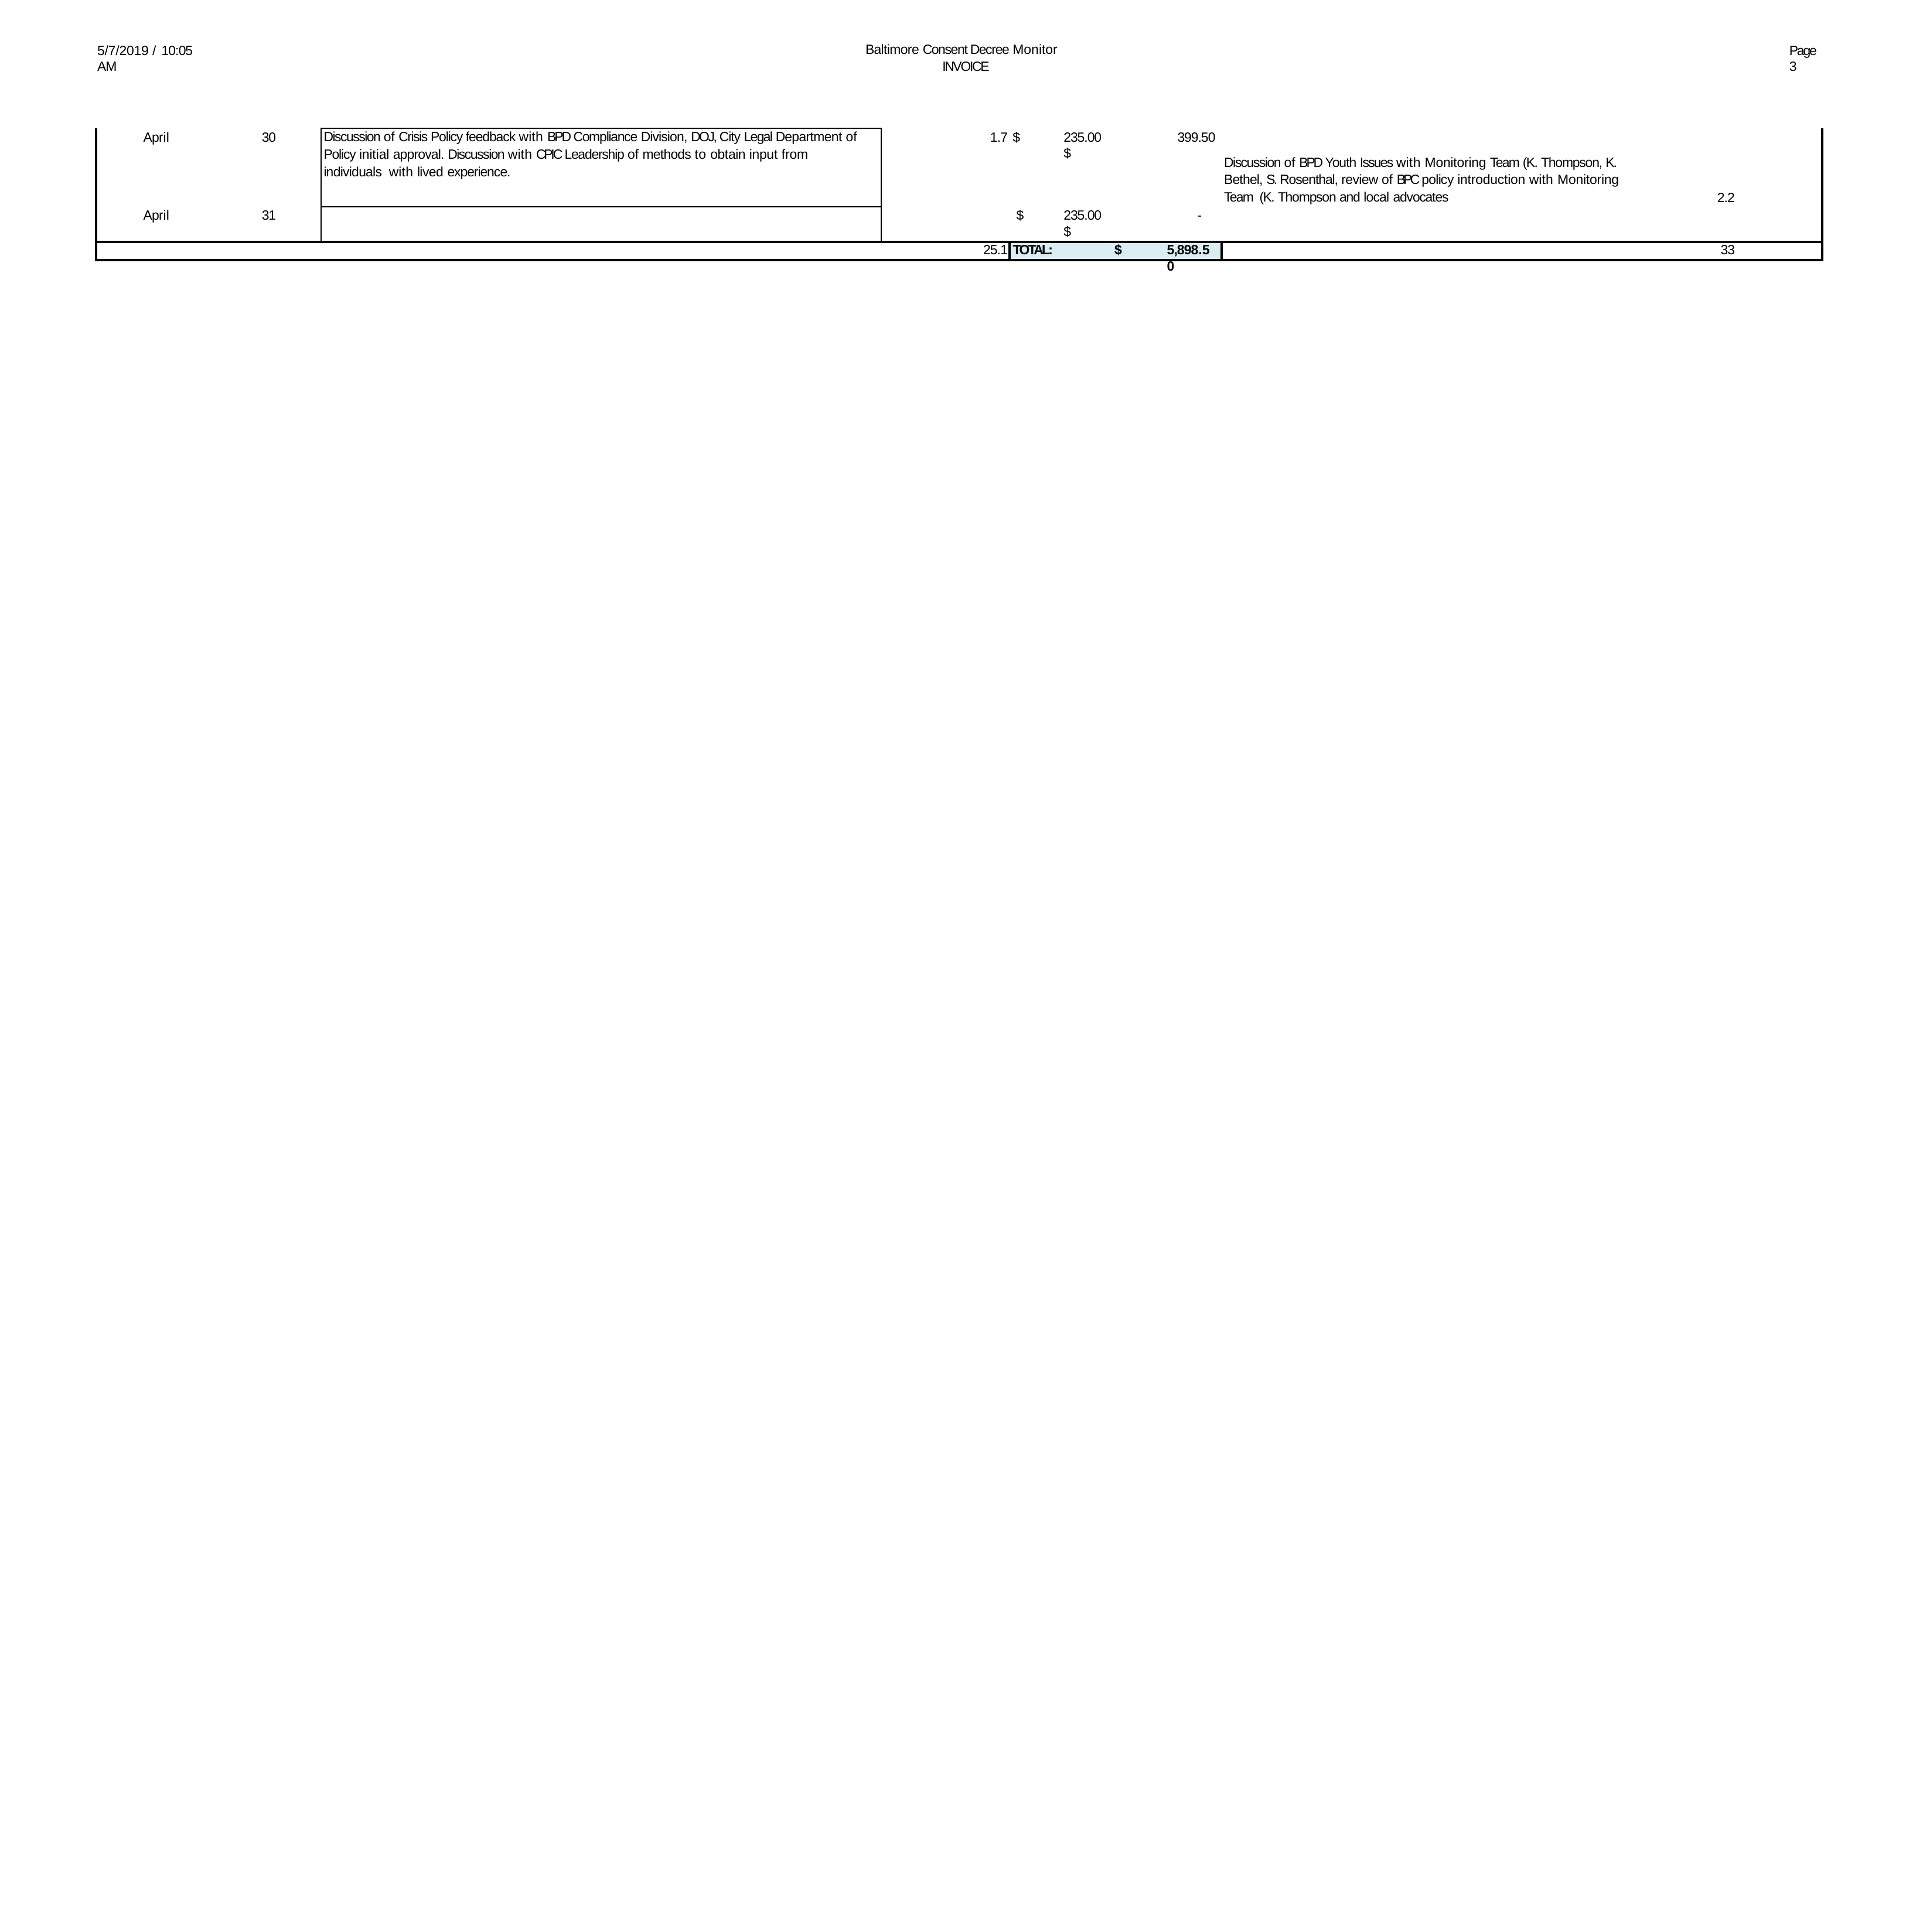

Baltimore Consent Decree Monitor  INVOICE
5/7/2019 / 10:05 AM
Page 3
Discussion of Crisis Policy feedback with BPD Compliance Division, DOJ, City Legal Department of  Policy initial approval. Discussion with CPIC Leadership of methods to obtain input from individuals  with lived experience.
April
30
1.7 $
235.00	$
399.50

Discussion of BPD Youth Issues with Monitoring Team (K. Thompson, K.  Bethel, S. Rosenthal, review of BPC policy introduction with Monitoring Team  (K. Thompson and local advocates
2.2
April
31
$
235.00	$
-

25.1 TOTAL:
$
5,898.50
33